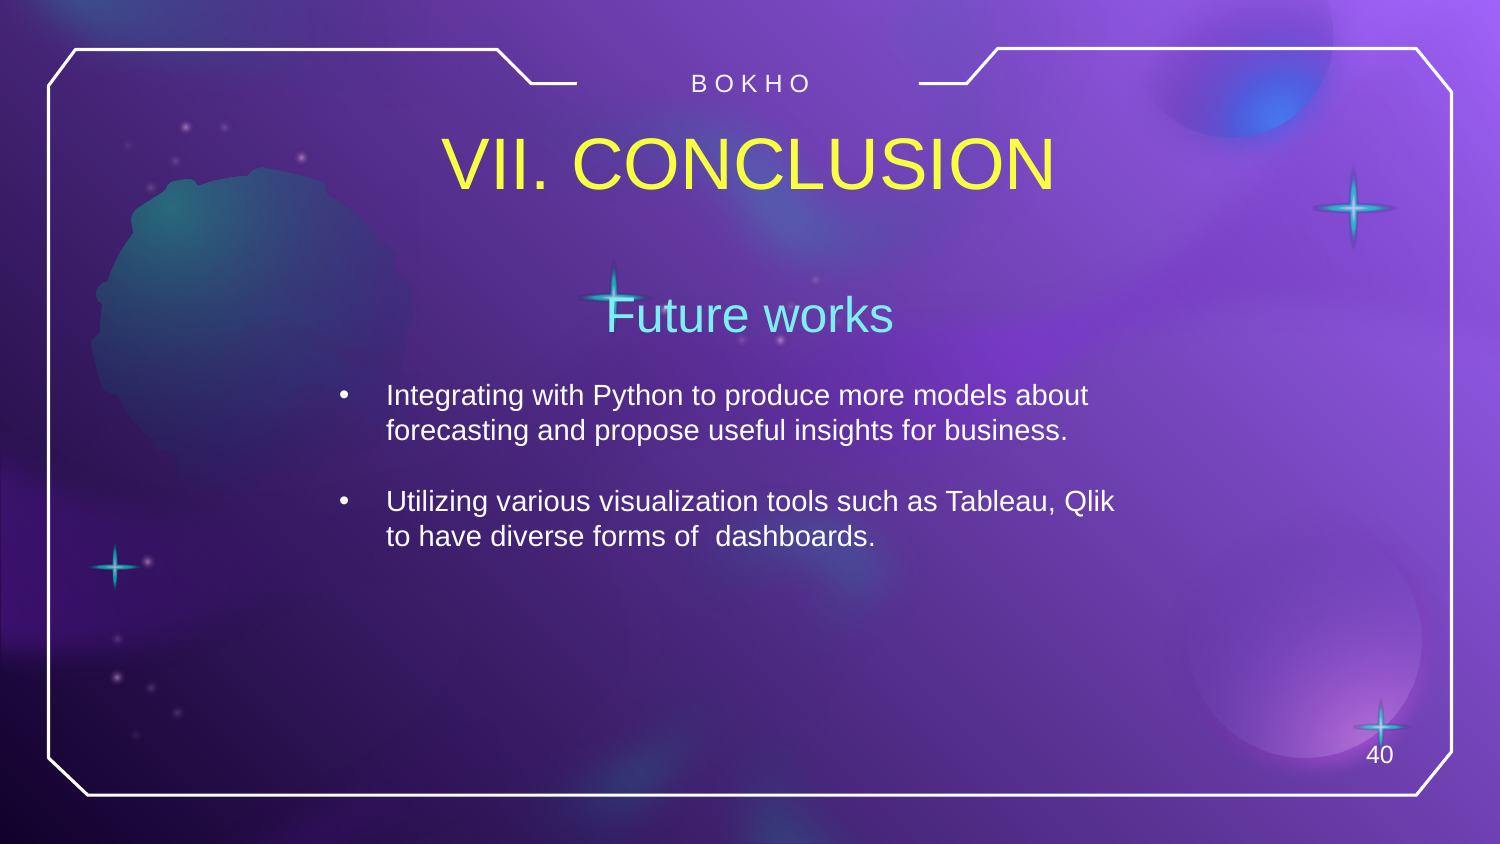

B O K H O
# VII. CONCLUSION
Future works
Integrating with Python to produce more models about forecasting and propose useful insights for business.
Utilizing various visualization tools such as Tableau, Qlik to have diverse forms of  dashboards.
40